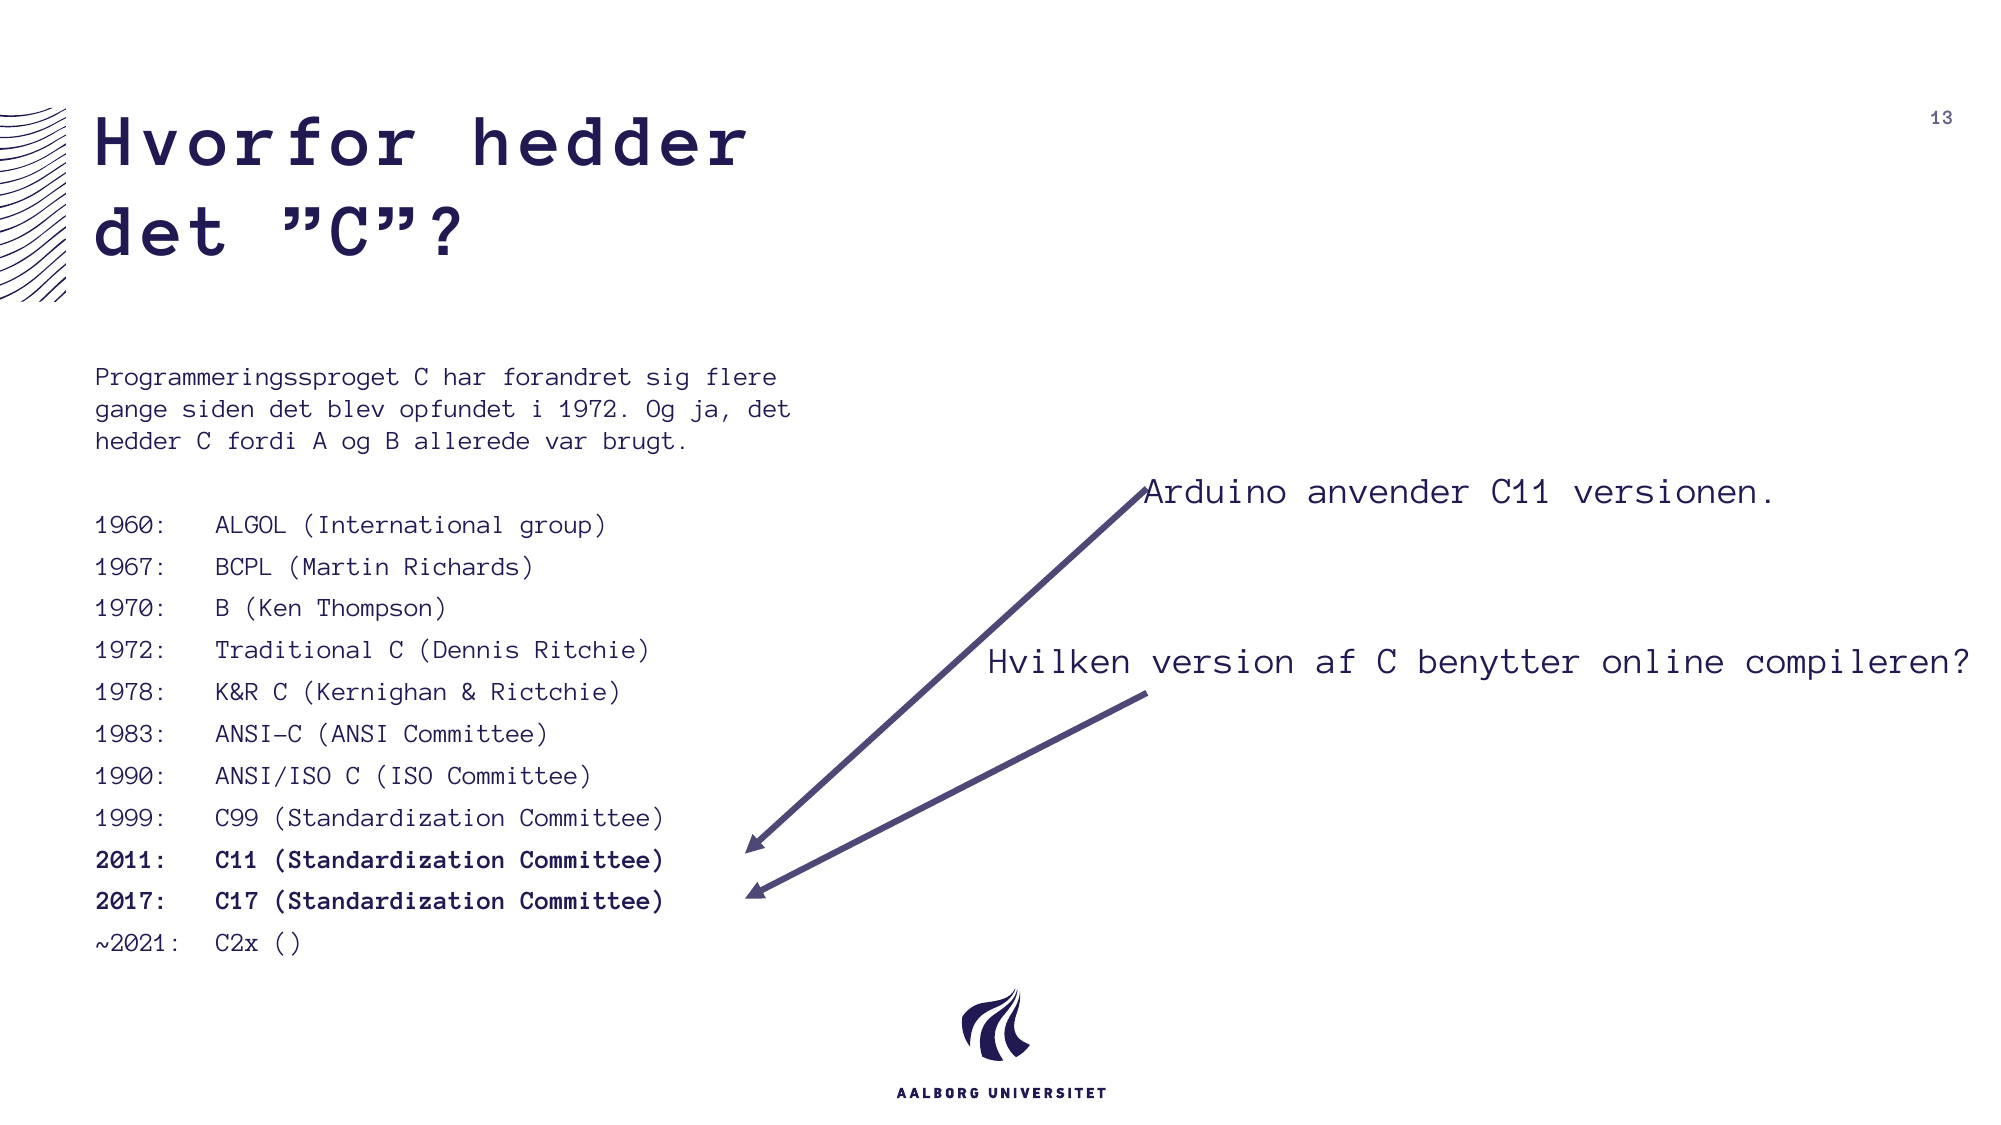

# Hvorfor hedder det ”C”?
13
Programmeringssproget C har forandret sig flere gange siden det blev opfundet i 1972. Og ja, det hedder C fordi A og B allerede var brugt.

1960:	ALGOL (International group)
1967:	BCPL (Martin Richards)
1970:	B (Ken Thompson)
1972:	Traditional C (Dennis Ritchie)
1978:	K&R C (Kernighan & Rictchie)
1983:	ANSI-C (ANSI Committee)
1990:	ANSI/ISO C (ISO Committee)
1999:	C99 (Standardization Committee)
2011:	C11 (Standardization Committee)
2017:	C17 (Standardization Committee)
~2021:	C2x ()
Arduino anvender C11 versionen.
Hvilken version af C benytter online compileren?